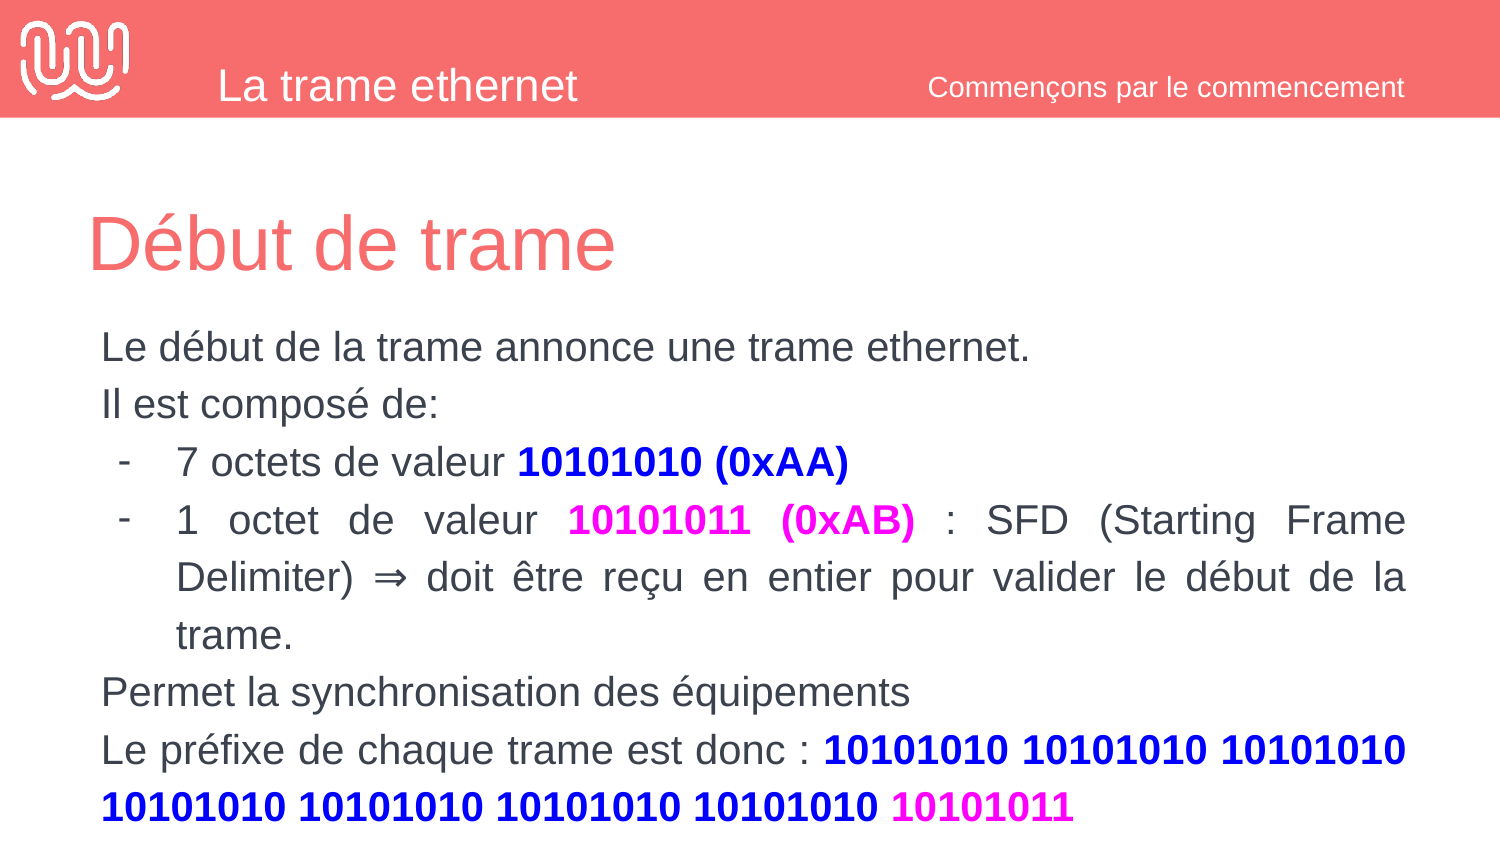

La trame ethernet
Commençons par le commencement
Début de trame
Le début de la trame annonce une trame ethernet.
Il est composé de:
7 octets de valeur 10101010 (0xAA)
1 octet de valeur 10101011 (0xAB) : SFD (Starting Frame Delimiter) ⇒ doit être reçu en entier pour valider le début de la trame.
Permet la synchronisation des équipements
Le préfixe de chaque trame est donc : 10101010 10101010 10101010 10101010 10101010 10101010 10101010 10101011